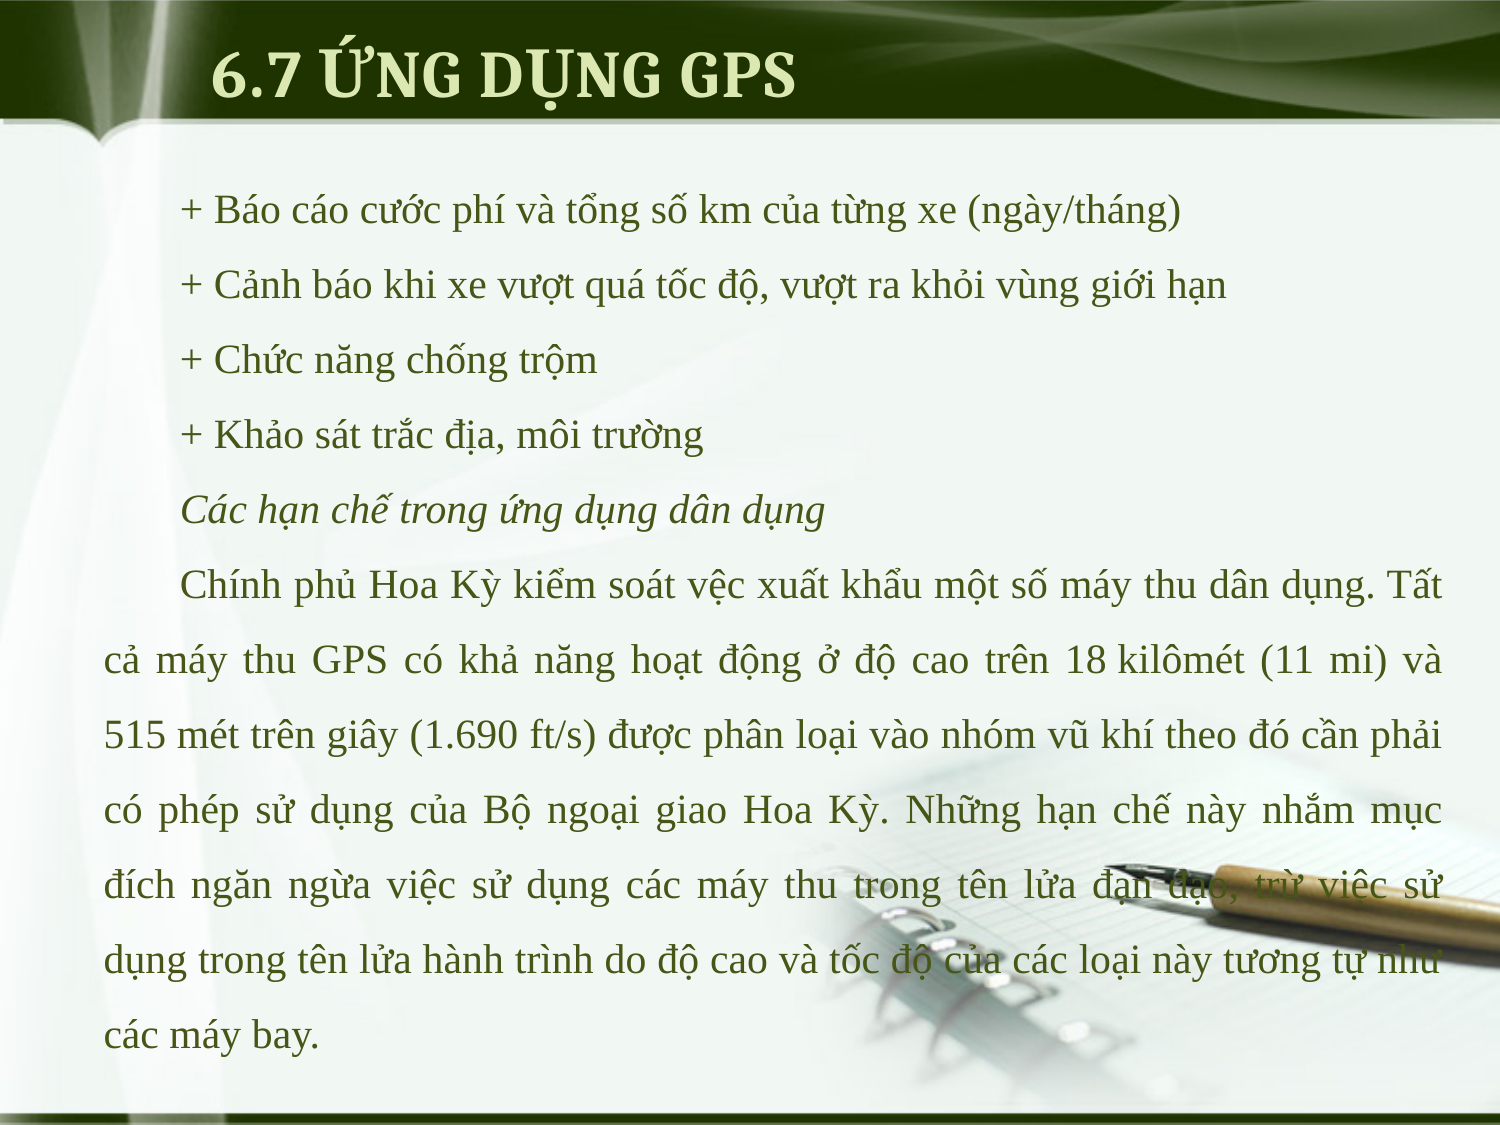

# 6.7 ỨNG DỤNG GPS
+ Báo cáo cước phí và tổng số km của từng xe (ngày/tháng)
+ Cảnh báo khi xe vượt quá tốc độ, vượt ra khỏi vùng giới hạn
+ Chức năng chống trộm
+ Khảo sát trắc địa, môi trường
Các hạn chế trong ứng dụng dân dụng
Chính phủ Hoa Kỳ kiểm soát vệc xuất khẩu một số máy thu dân dụng. Tất cả máy thu GPS có khả năng hoạt động ở độ cao trên 18 kilômét (11 mi) và 515 mét trên giây (1.690 ft/s) được phân loại vào nhóm vũ khí theo đó cần phải có phép sử dụng của Bộ ngoại giao Hoa Kỳ. Những hạn chế này nhắm mục đích ngăn ngừa việc sử dụng các máy thu trong tên lửa đạn đạo, trừ việc sử dụng trong tên lửa hành trình do độ cao và tốc độ của các loại này tương tự như các máy bay.